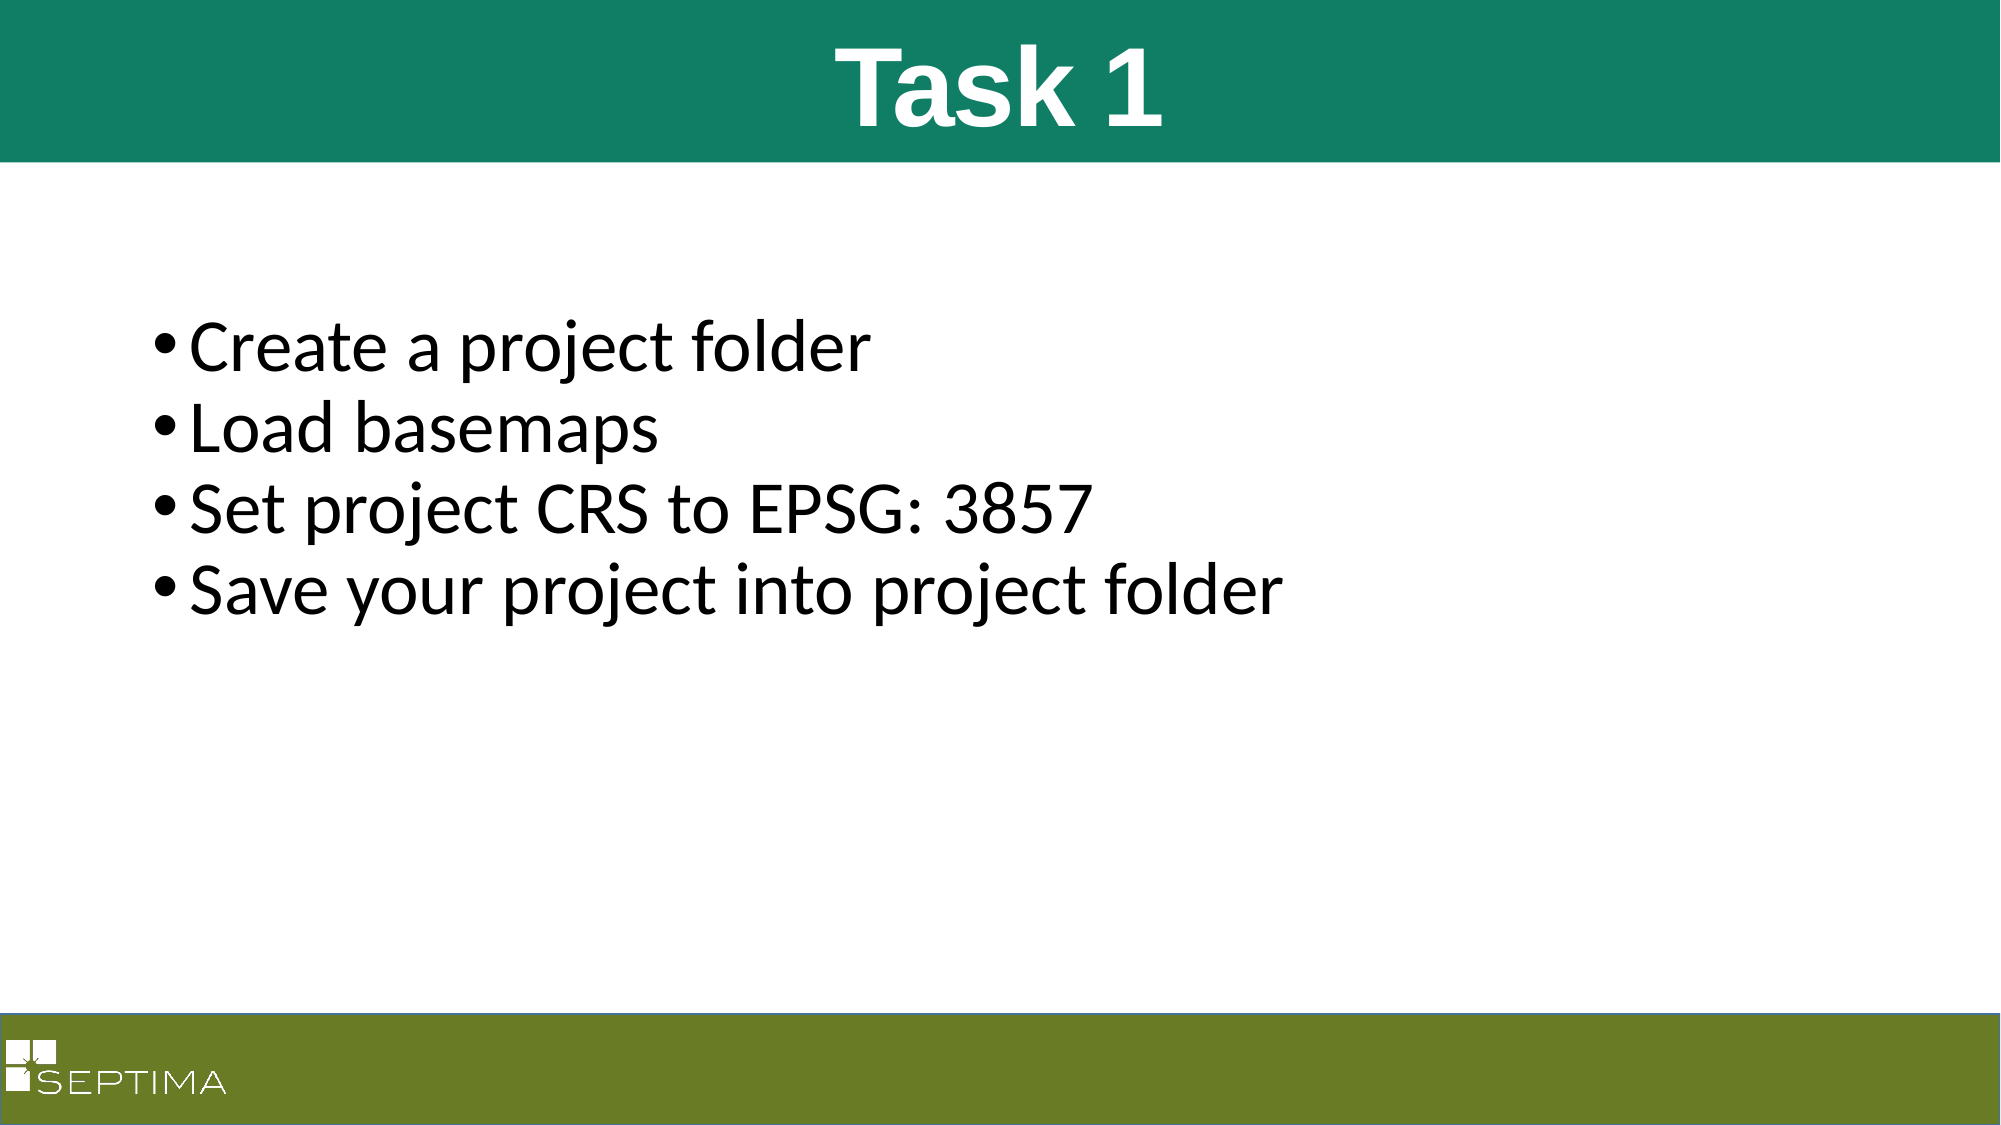

Task 1
Create a project folder
Load basemaps
Set project CRS to EPSG: 3857
Save your project into project folder